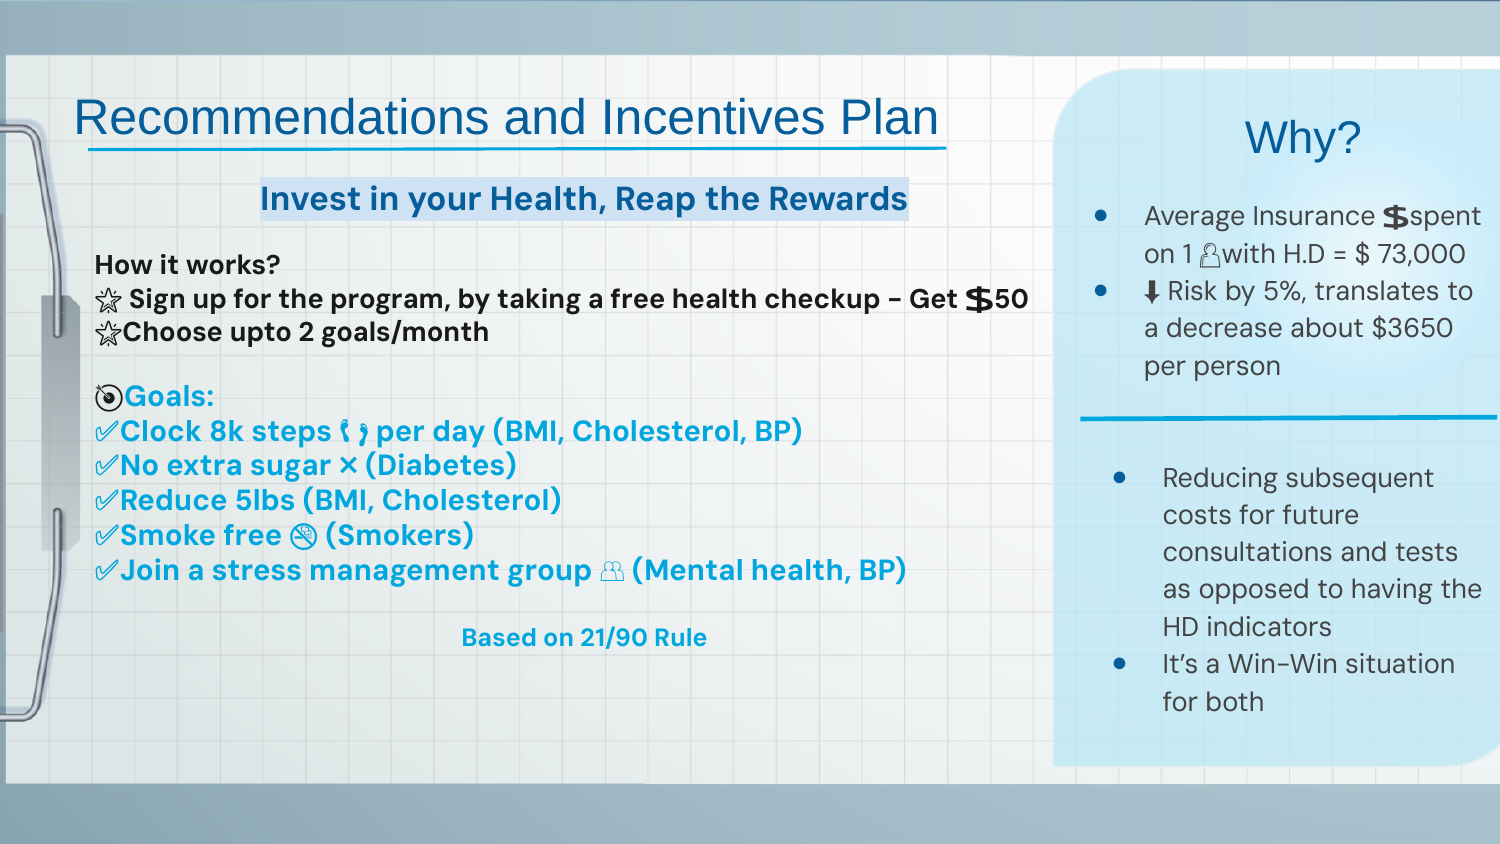

# Recommendations and Incentives Plan
Why?

Invest in your Health, Reap the Rewards

How it works?
🌟 Sign up for the program, by taking a free health checkup - Get 💲50
🌟Choose upto 2 goals/month

🎯Goals:
✅Clock 8k steps 👣 per day (BMI, Cholesterol, BP)
✅No extra sugar ❌ (Diabetes)
✅Reduce 5lbs (BMI, Cholesterol)
✅Smoke free 🚭 (Smokers)
✅Join a stress management group 👥 (Mental health, BP)

Based on 21/90 Rule

Average Insurance 💲spent on 1 👤with H.D = $ 73,000
⬇️ Risk by 5%, translates to a decrease about $3650 per person

Reducing subsequent costs for future consultations and tests as opposed to having the HD indicators
It’s a Win-Win situation for both